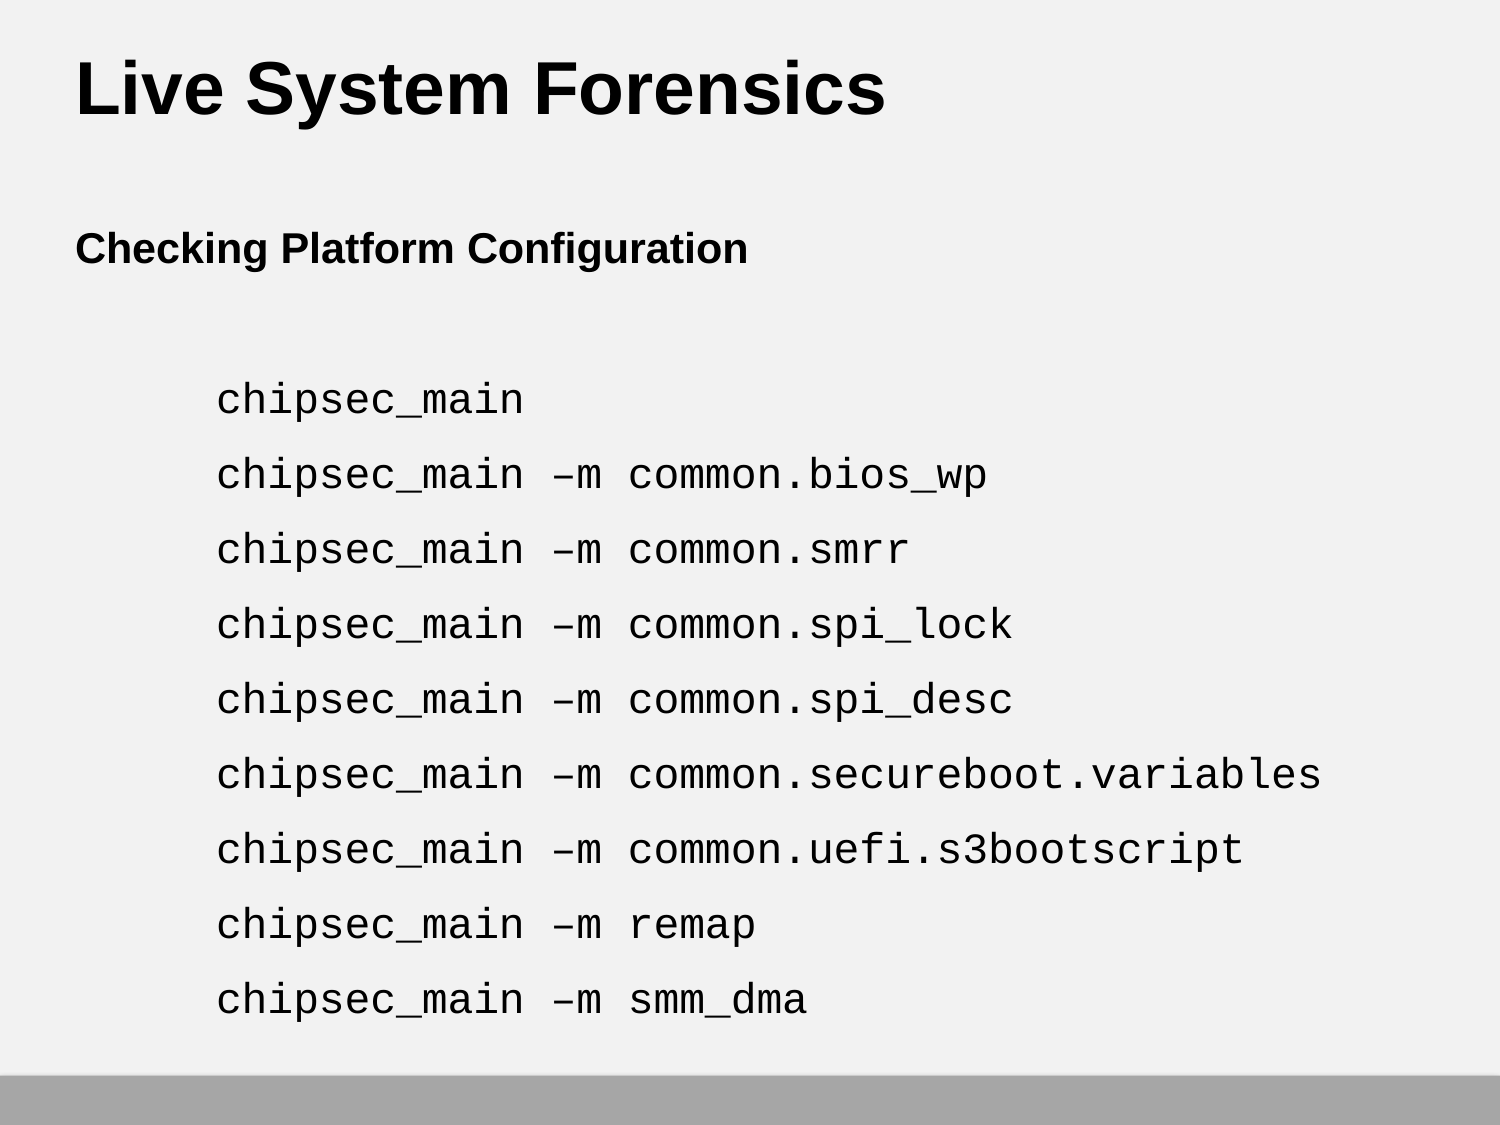

# Live System Forensics
Checking Platform Configuration

	chipsec_main
	chipsec_main –m common.bios_wp
	chipsec_main –m common.smrr
	chipsec_main –m common.spi_lock
	chipsec_main –m common.spi_desc
	chipsec_main –m common.secureboot.variables
	chipsec_main –m common.uefi.s3bootscript
	chipsec_main –m remap
	chipsec_main –m smm_dma